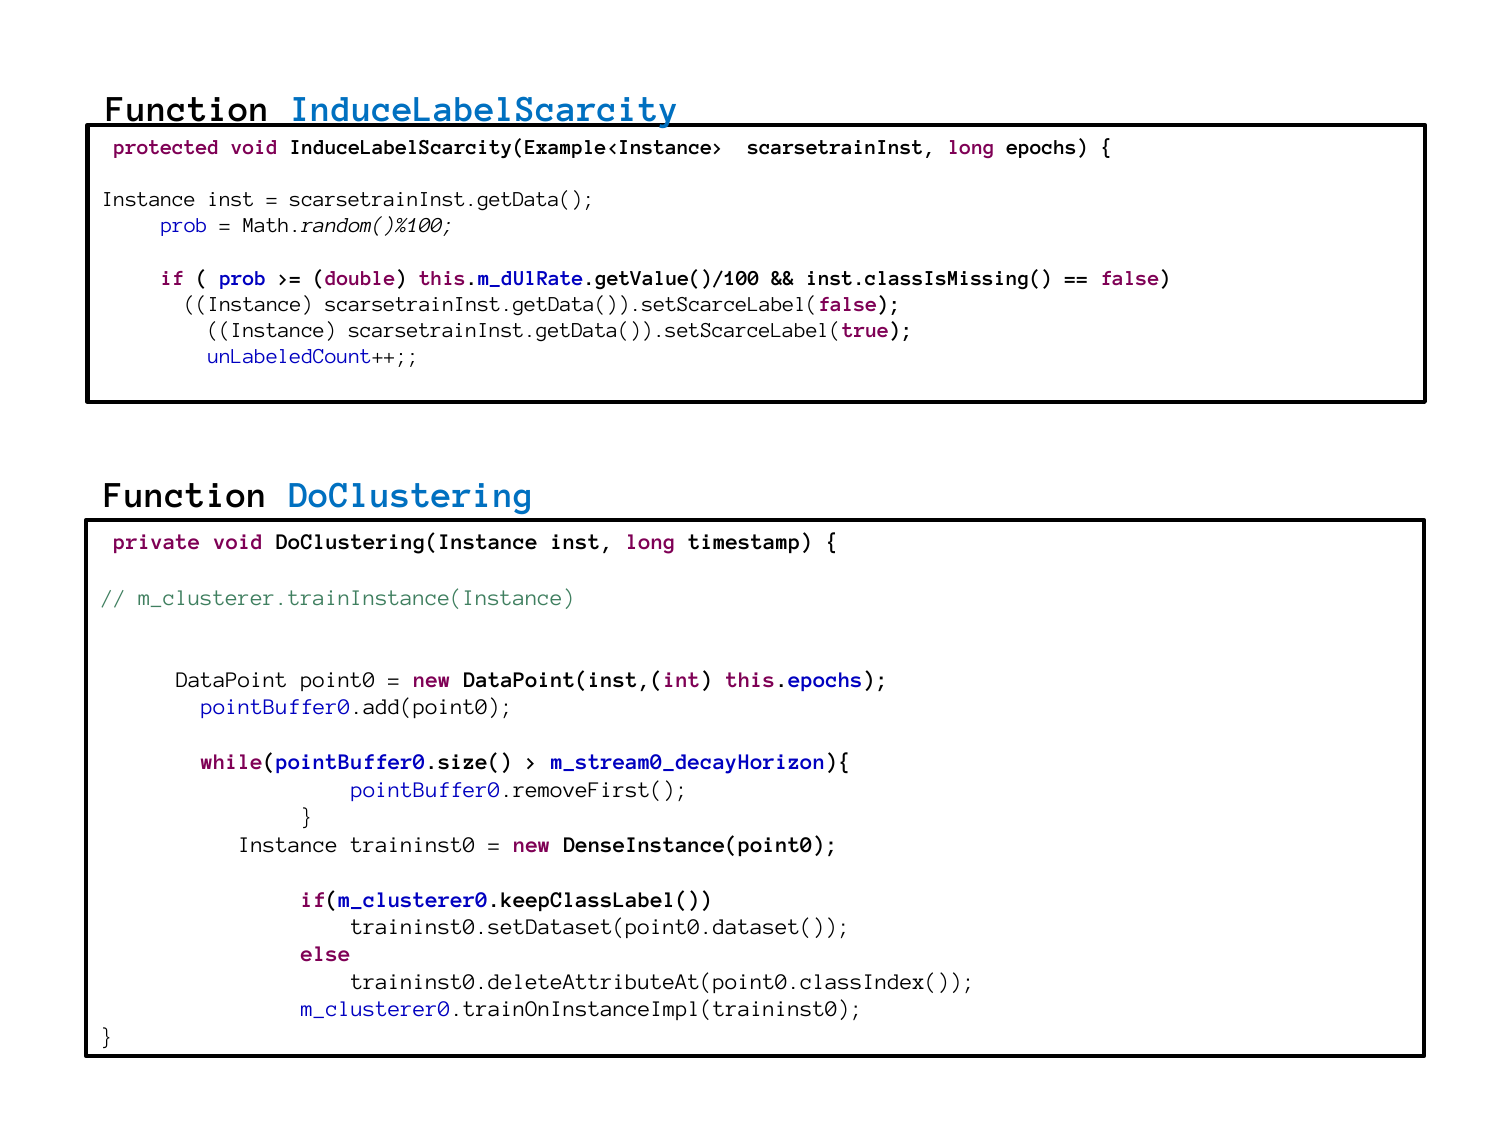

Function InduceLabelScarcity
 protected void InduceLabelScarcity(Example<Instance>  scarsetrainInst, long epochs) {

Instance inst = scarsetrainInst.getData();
     prob = Math.random()%100;

     if ( prob >= (double) this.m_dUlRate.getValue()/100 && inst.classIsMissing() == false)
       ((Instance) scarsetrainInst.getData()).setScarceLabel(false);
         ((Instance) scarsetrainInst.getData()).setScarceLabel(true);
         unLabeledCount++;;

Function DoClustering
 private void DoClustering(Instance inst, long timestamp) {

// m_clusterer.trainInstance(Instance)

      DataPoint point0 = new DataPoint(inst,(int) this.epochs);
        pointBuffer0.add(point0);

        while(pointBuffer0.size() > m_stream0_decayHorizon){
                    pointBuffer0.removeFirst();
                }
           Instance traininst0 = new DenseInstance(point0);

                if(m_clusterer0.keepClassLabel())
                    traininst0.setDataset(point0.dataset());
                else
                    traininst0.deleteAttributeAt(point0.classIndex());
                m_clusterer0.trainOnInstanceImpl(traininst0);
}